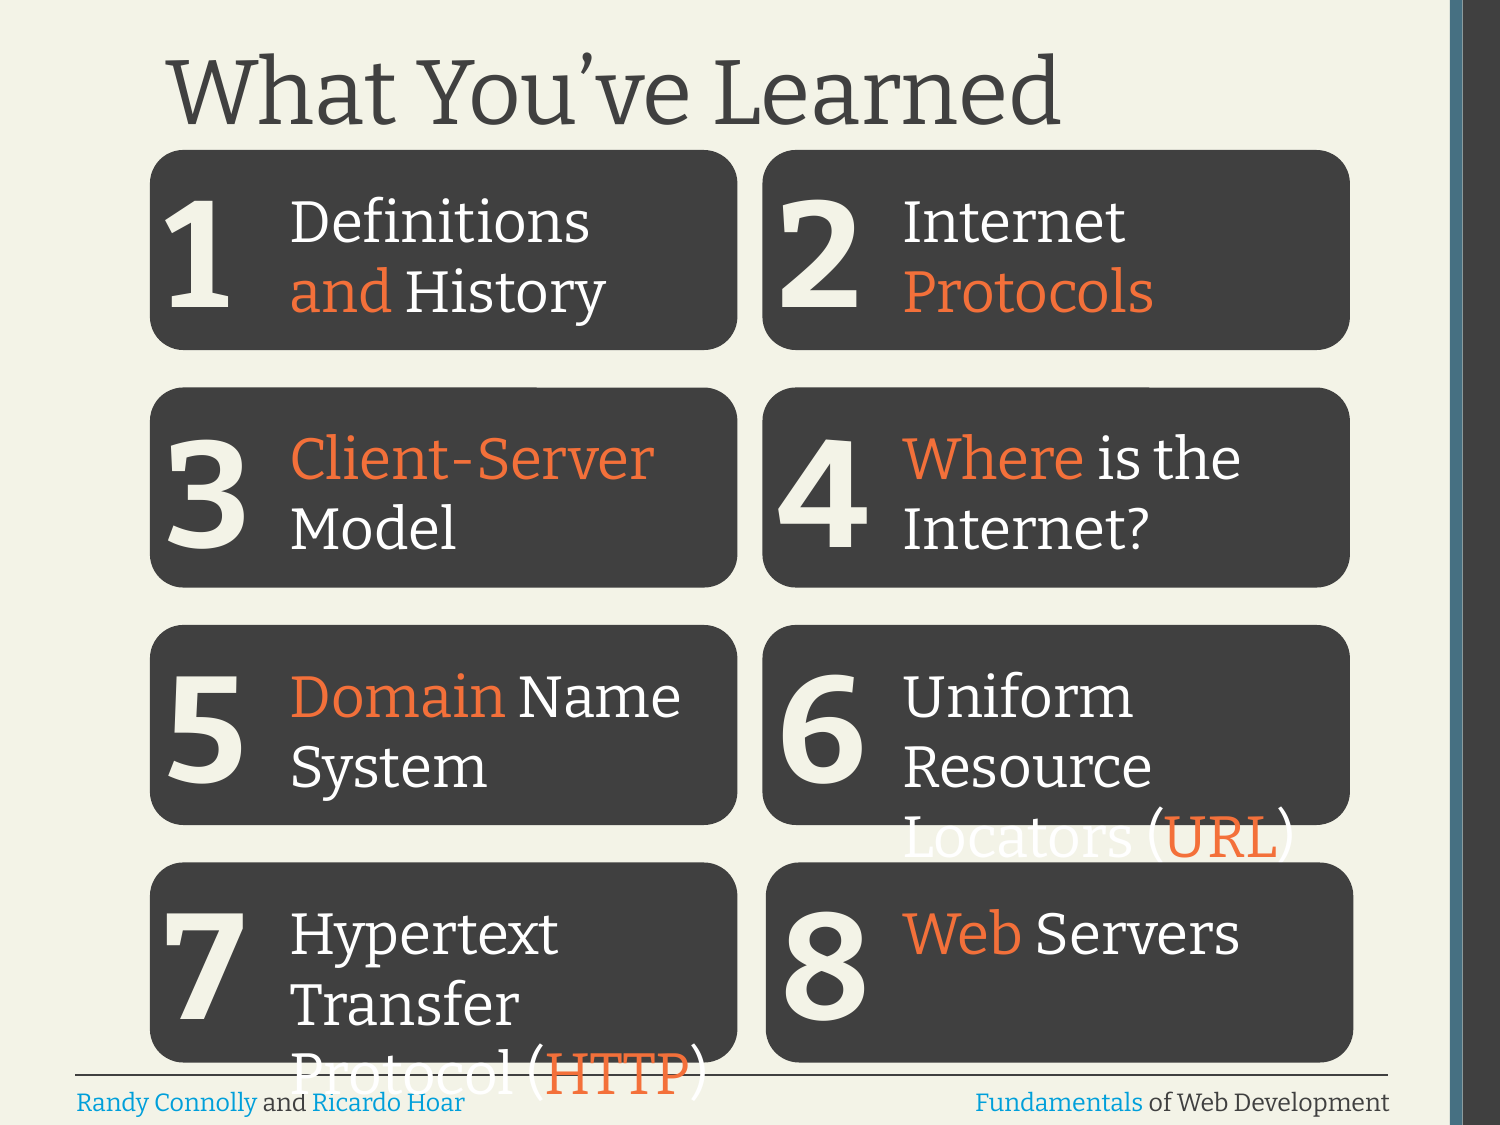

# What You’ve Learned

1

2
Definitions and History
Internet Protocols

3
4
Client-Server Model
Where is the Internet?

5

6
Domain Name System
Uniform Resource Locators (URL)

7

8
Hypertext Transfer Protocol (HTTP)
Web Servers